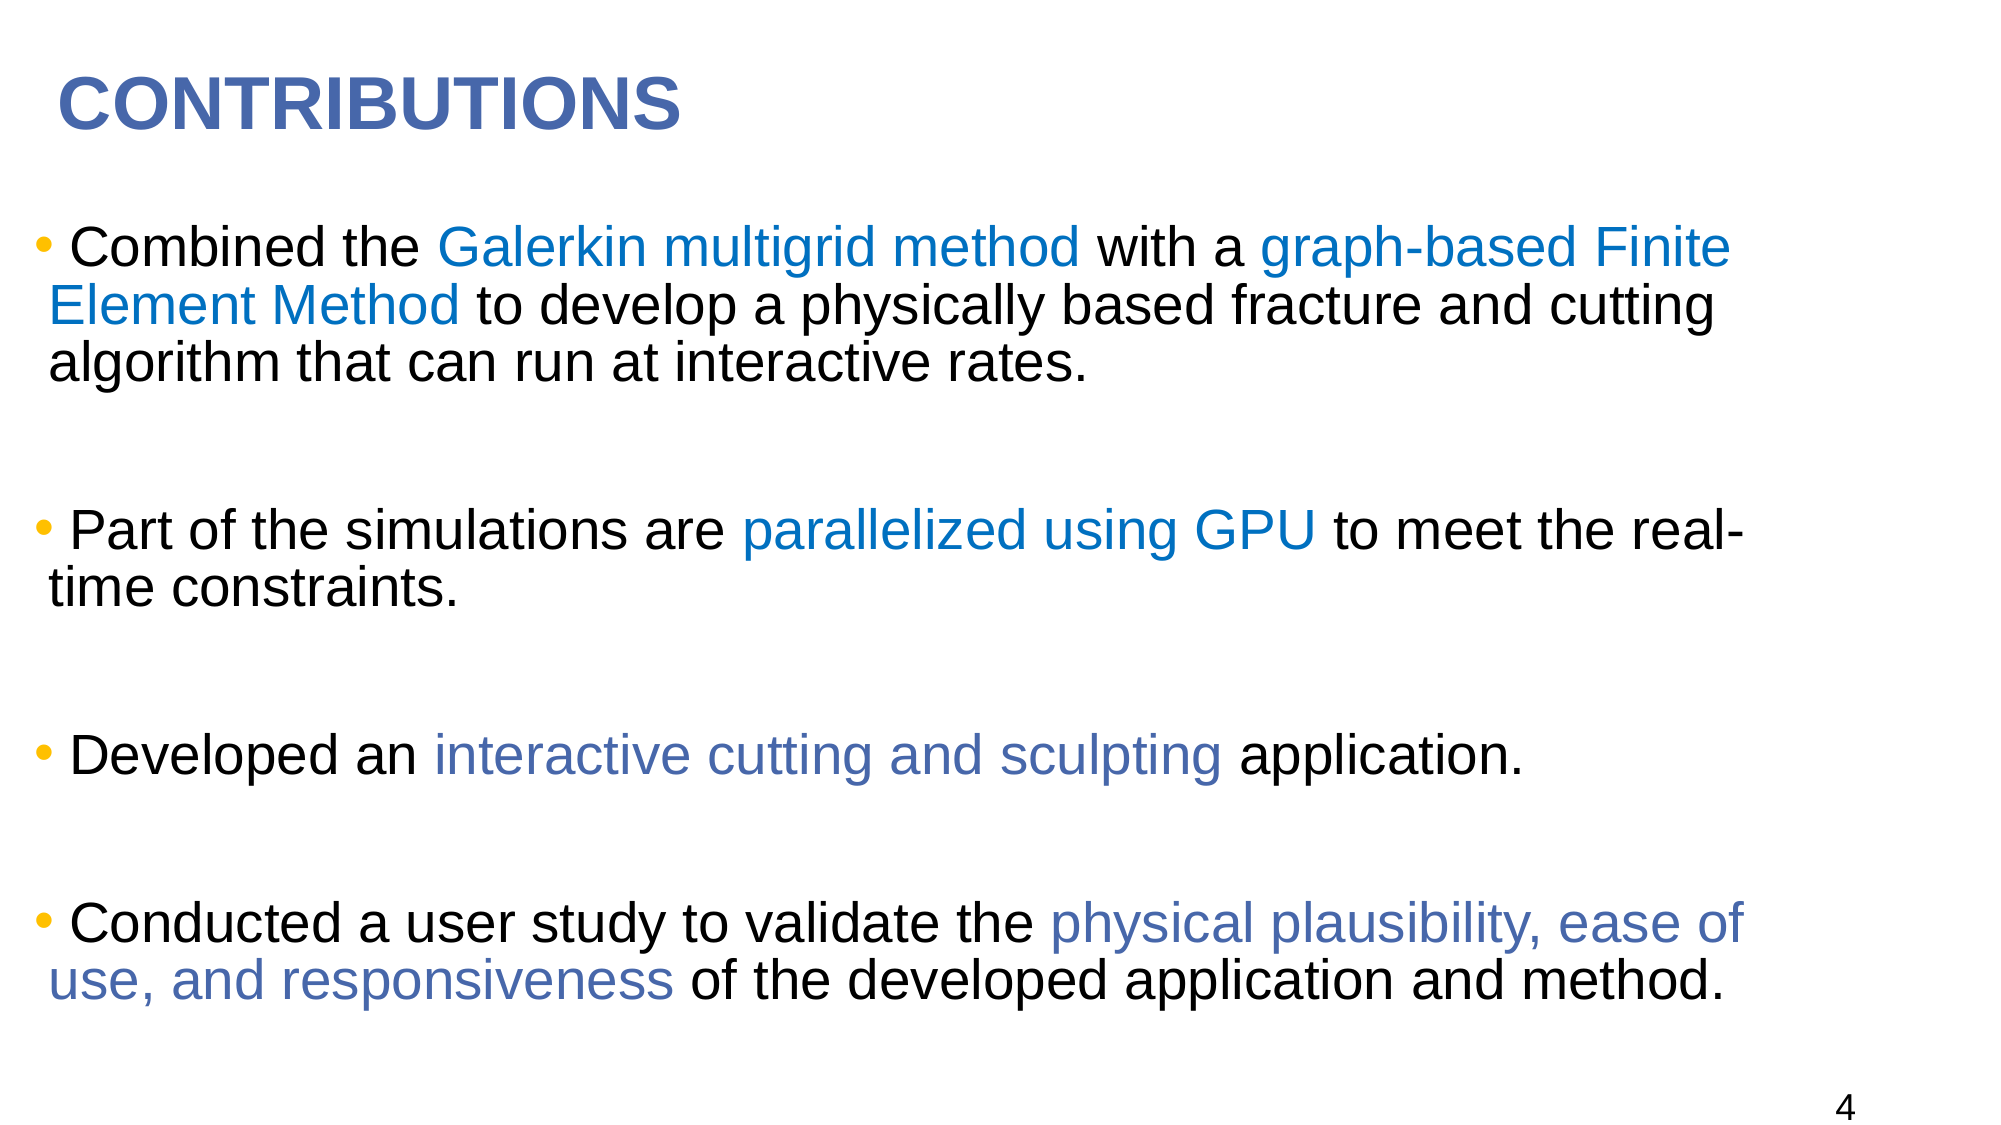

# Contributions
 Combined the Galerkin multigrid method with a graph-based Finite Element Method to develop a physically based fracture and cutting algorithm that can run at interactive rates.

 Part of the simulations are parallelized using GPU to meet the real-time constraints.

 Developed an interactive cutting and sculpting application.

 Conducted a user study to validate the physical plausibility, ease of use, and responsiveness of the developed application and method.
4